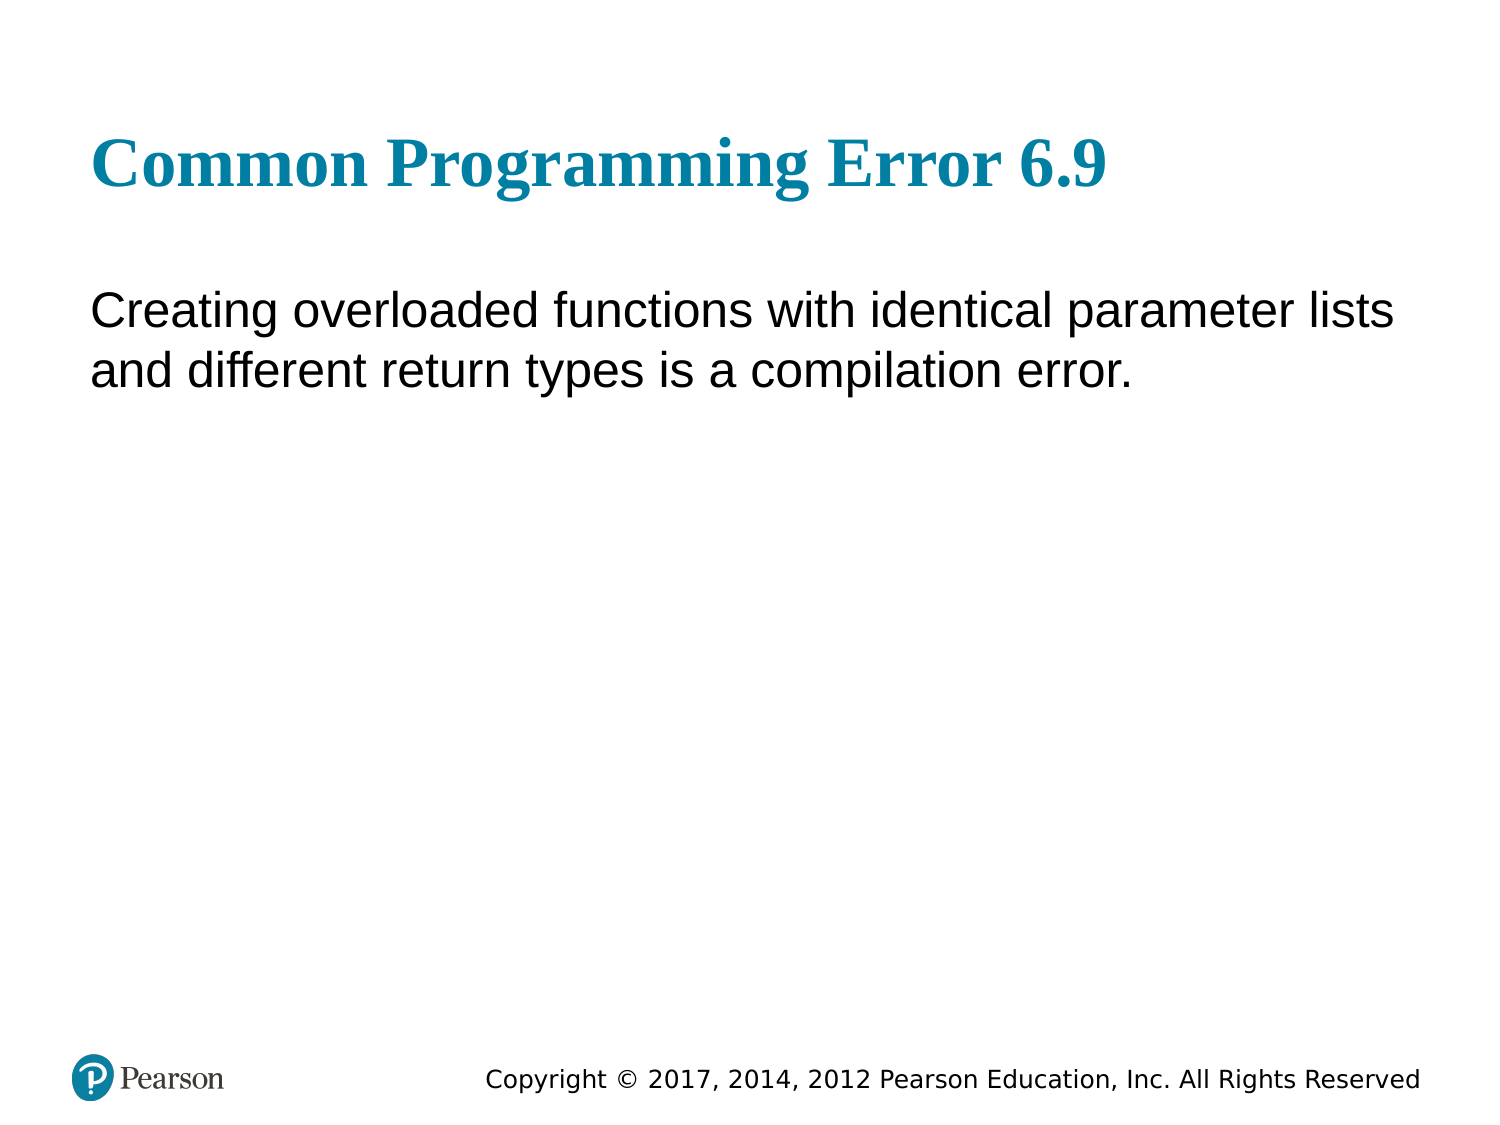

# Common Programming Error 6.9
Creating overloaded functions with identical parameter lists and different return types is a compilation error.